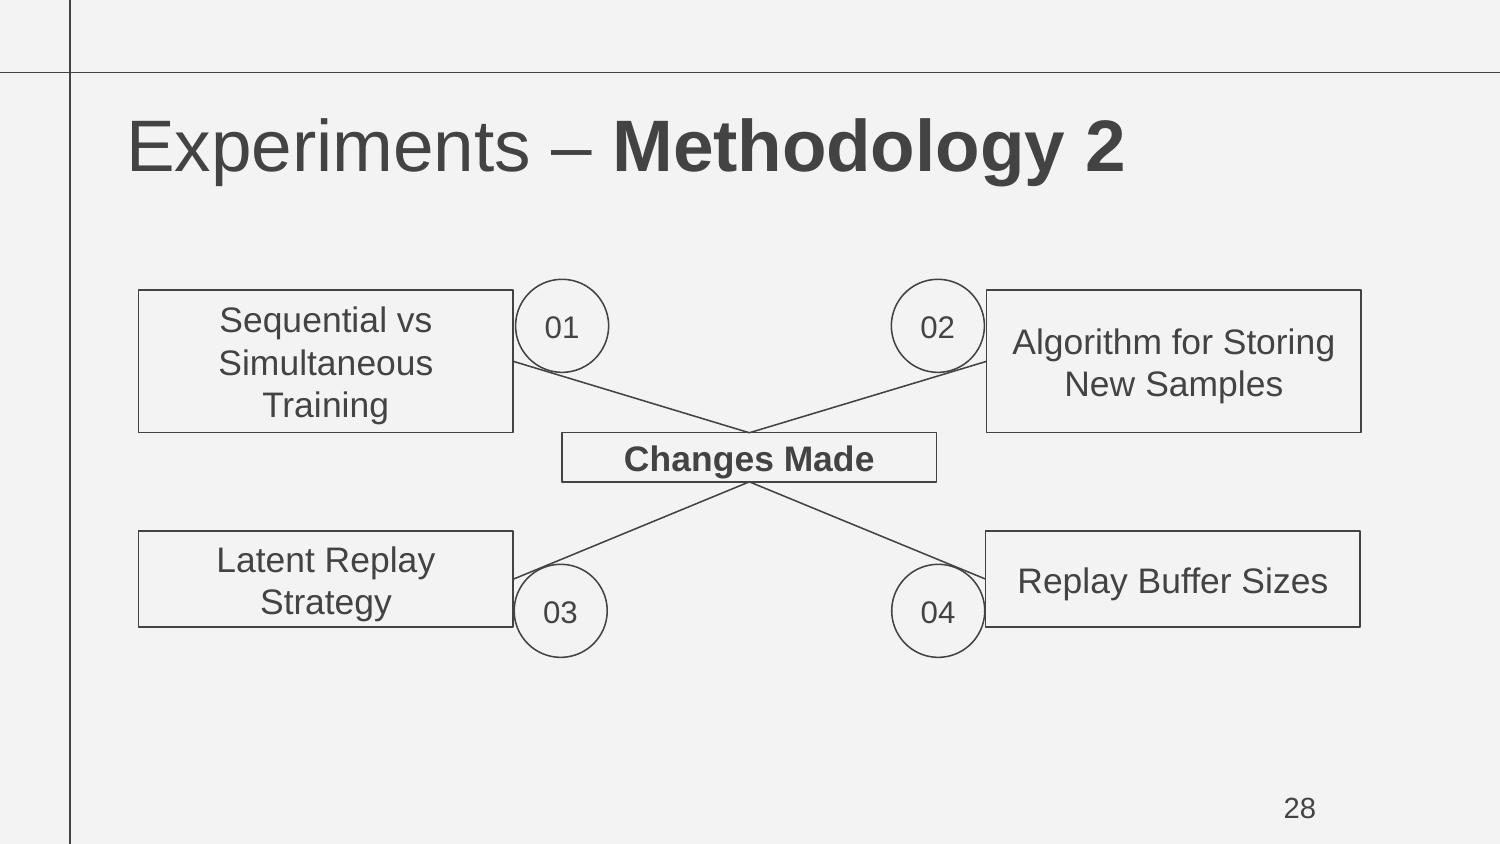

# Experiments – Methodology 2
01
02
Algorithm for Storing New Samples
Sequential vs Simultaneous Training
Changes Made
Replay Buffer Sizes
Latent Replay Strategy
03
04
28